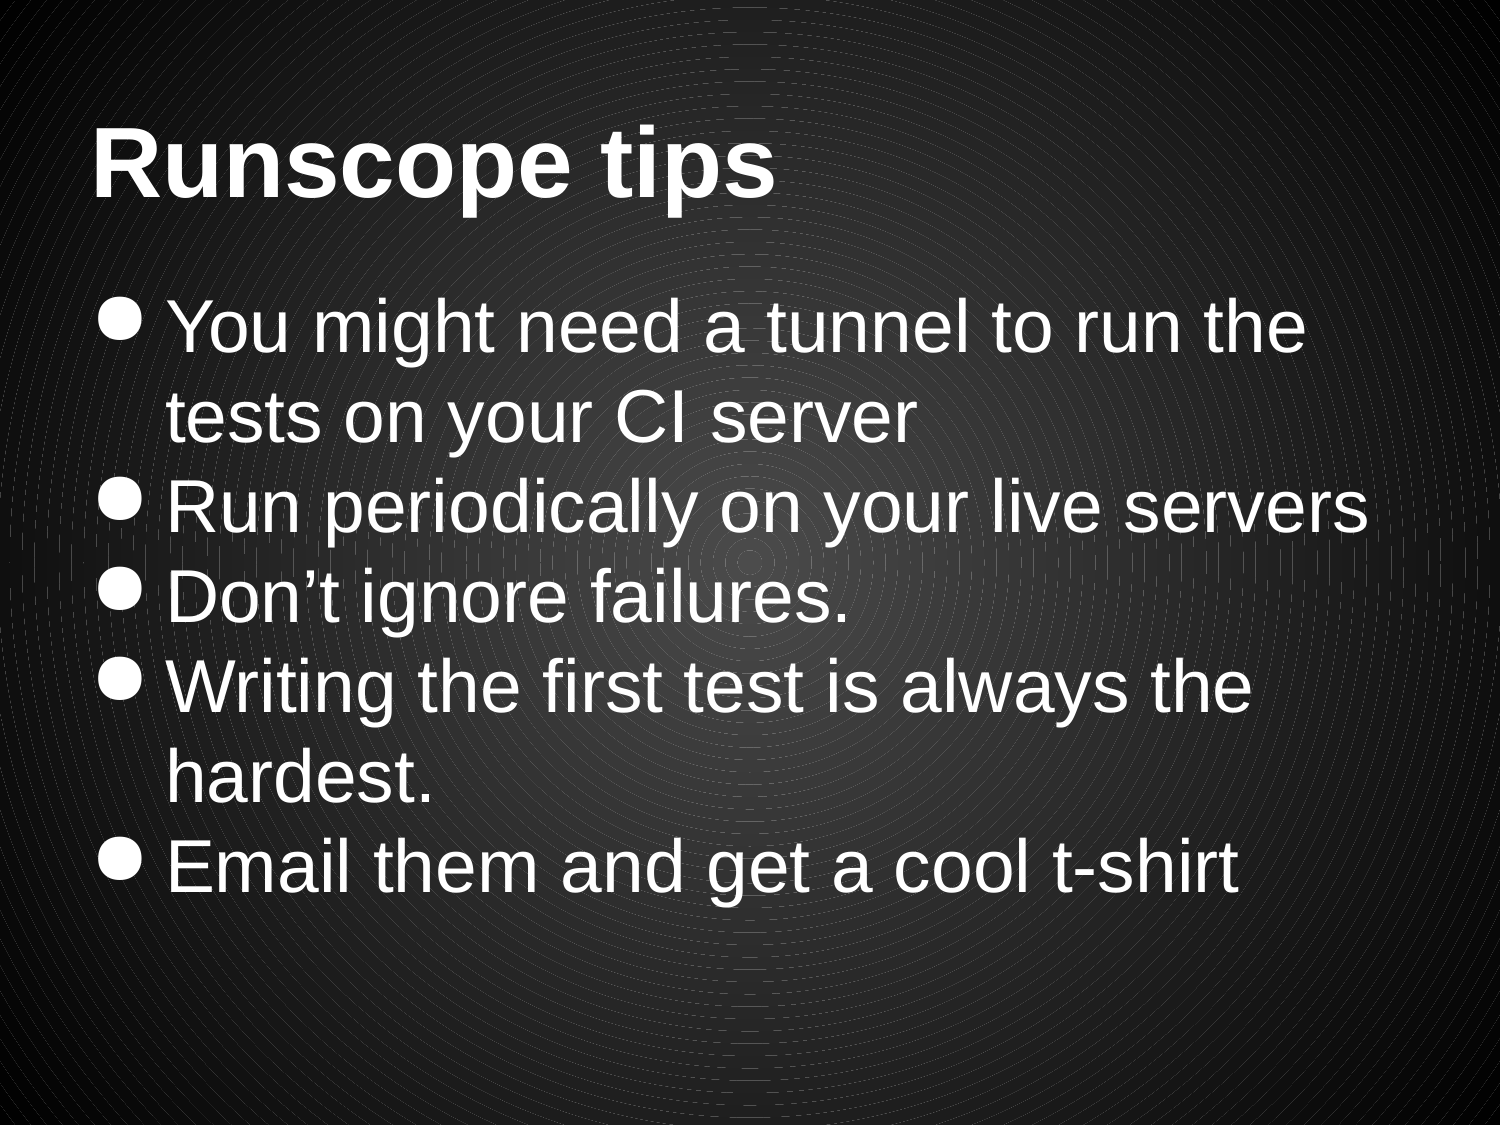

# Runscope tips
You might need a tunnel to run the tests on your CI server
Run periodically on your live servers
Don’t ignore failures.
Writing the first test is always the hardest.
Email them and get a cool t-shirt